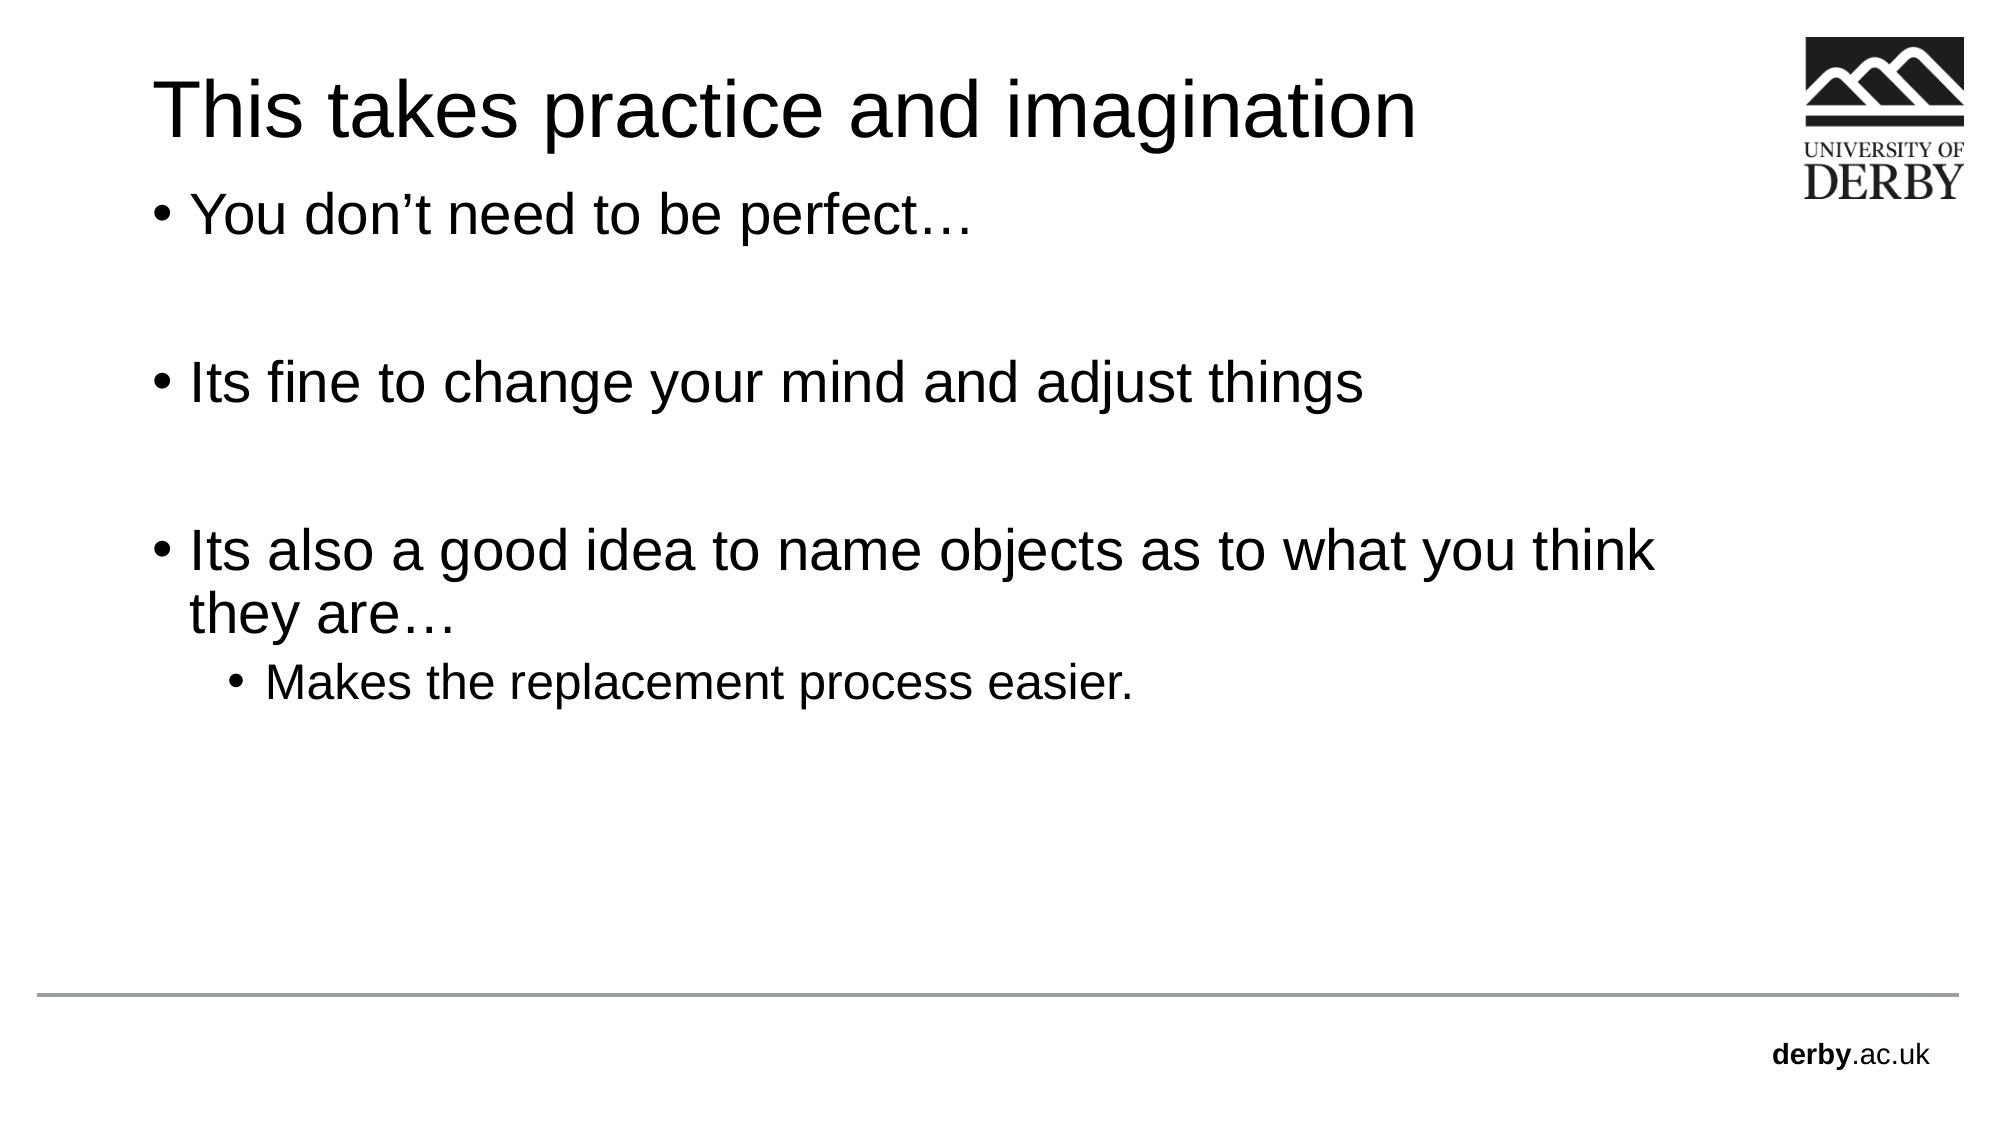

# This takes practice and imagination
You don’t need to be perfect…

Its fine to change your mind and adjust things

Its also a good idea to name objects as to what you think they are…
Makes the replacement process easier.